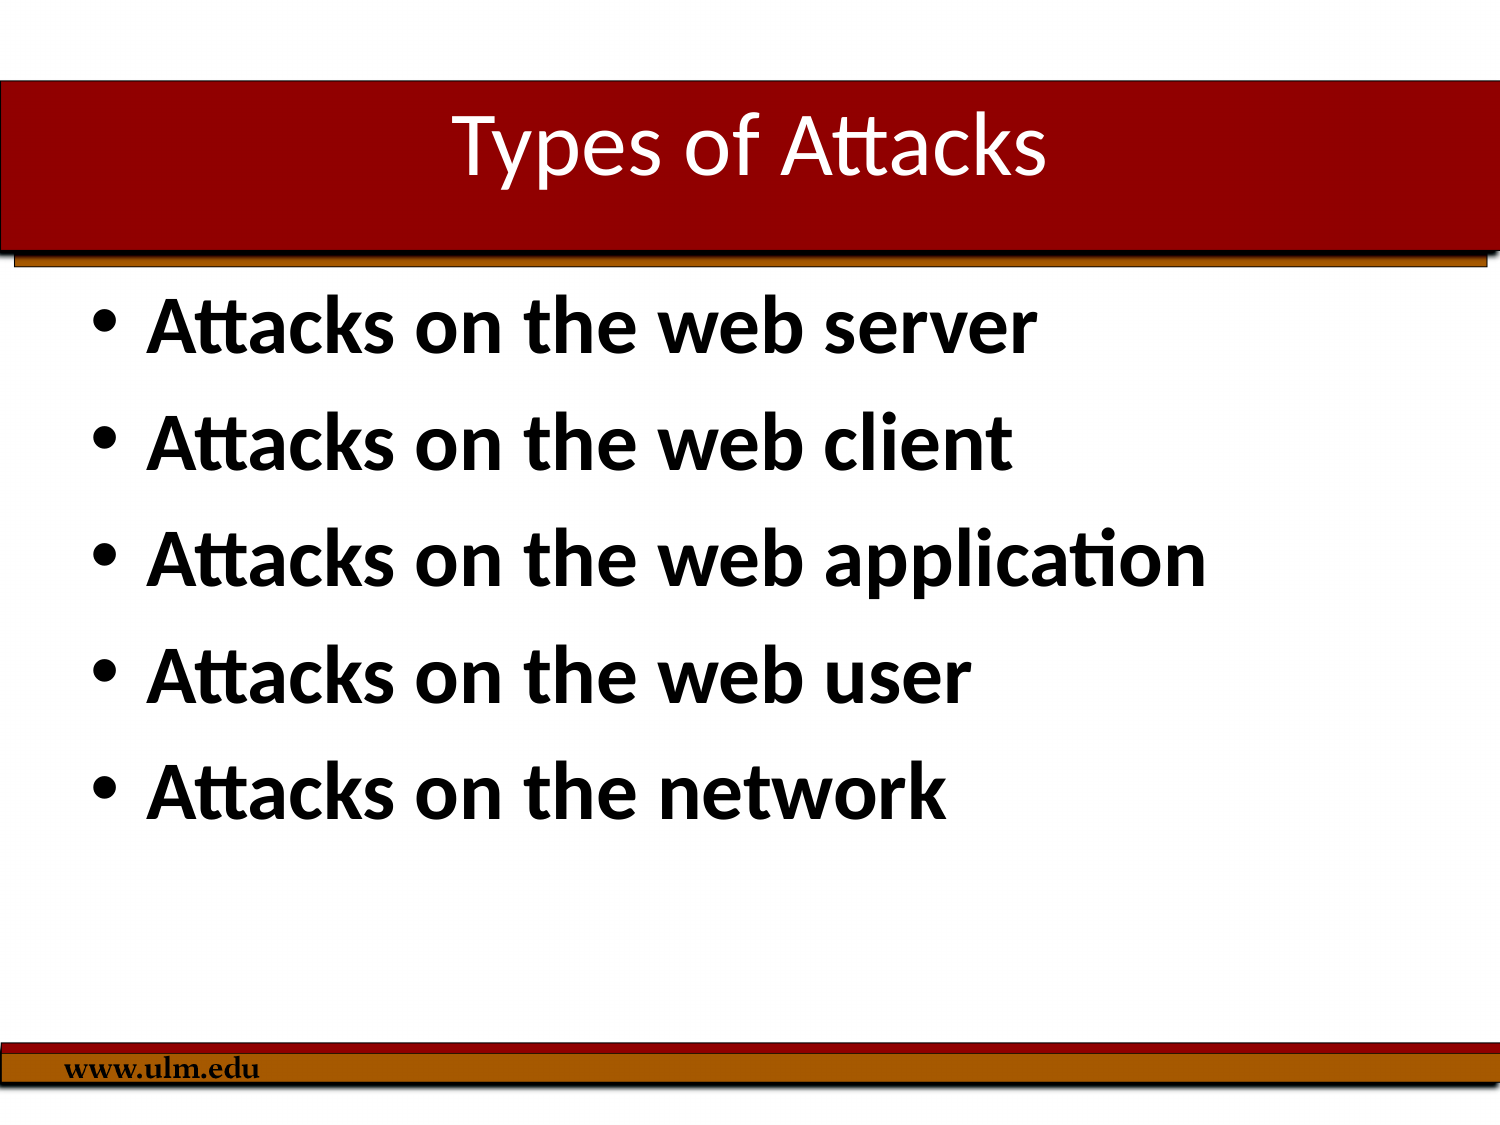

# Types of Attacks
Attacks on the web server
Attacks on the web client
Attacks on the web application
Attacks on the web user
Attacks on the network